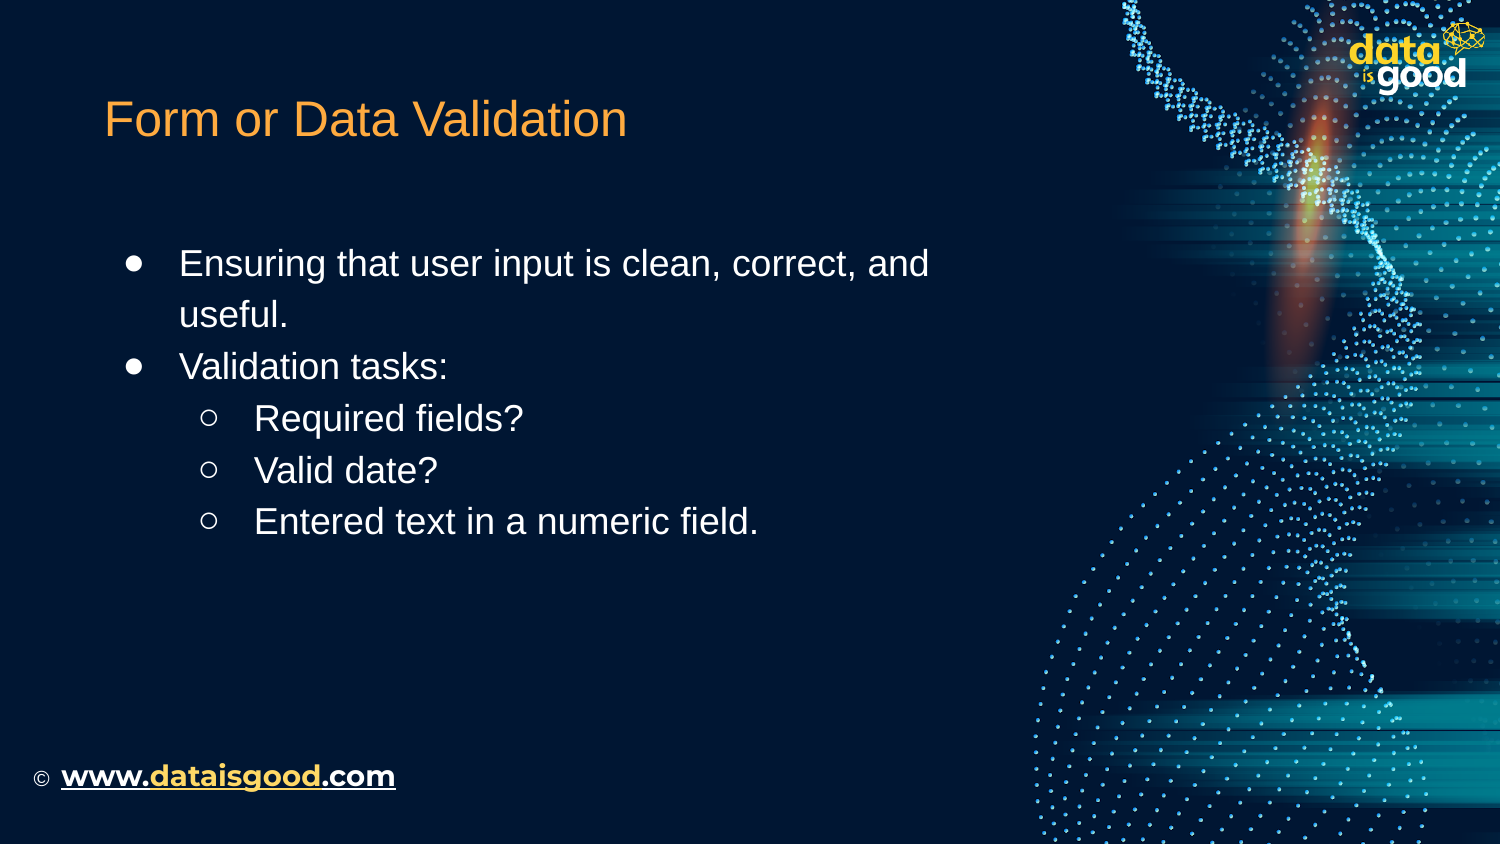

# Form or Data Validation
Ensuring that user input is clean, correct, and useful.
Validation tasks:
Required fields?
Valid date?
Entered text in a numeric field.